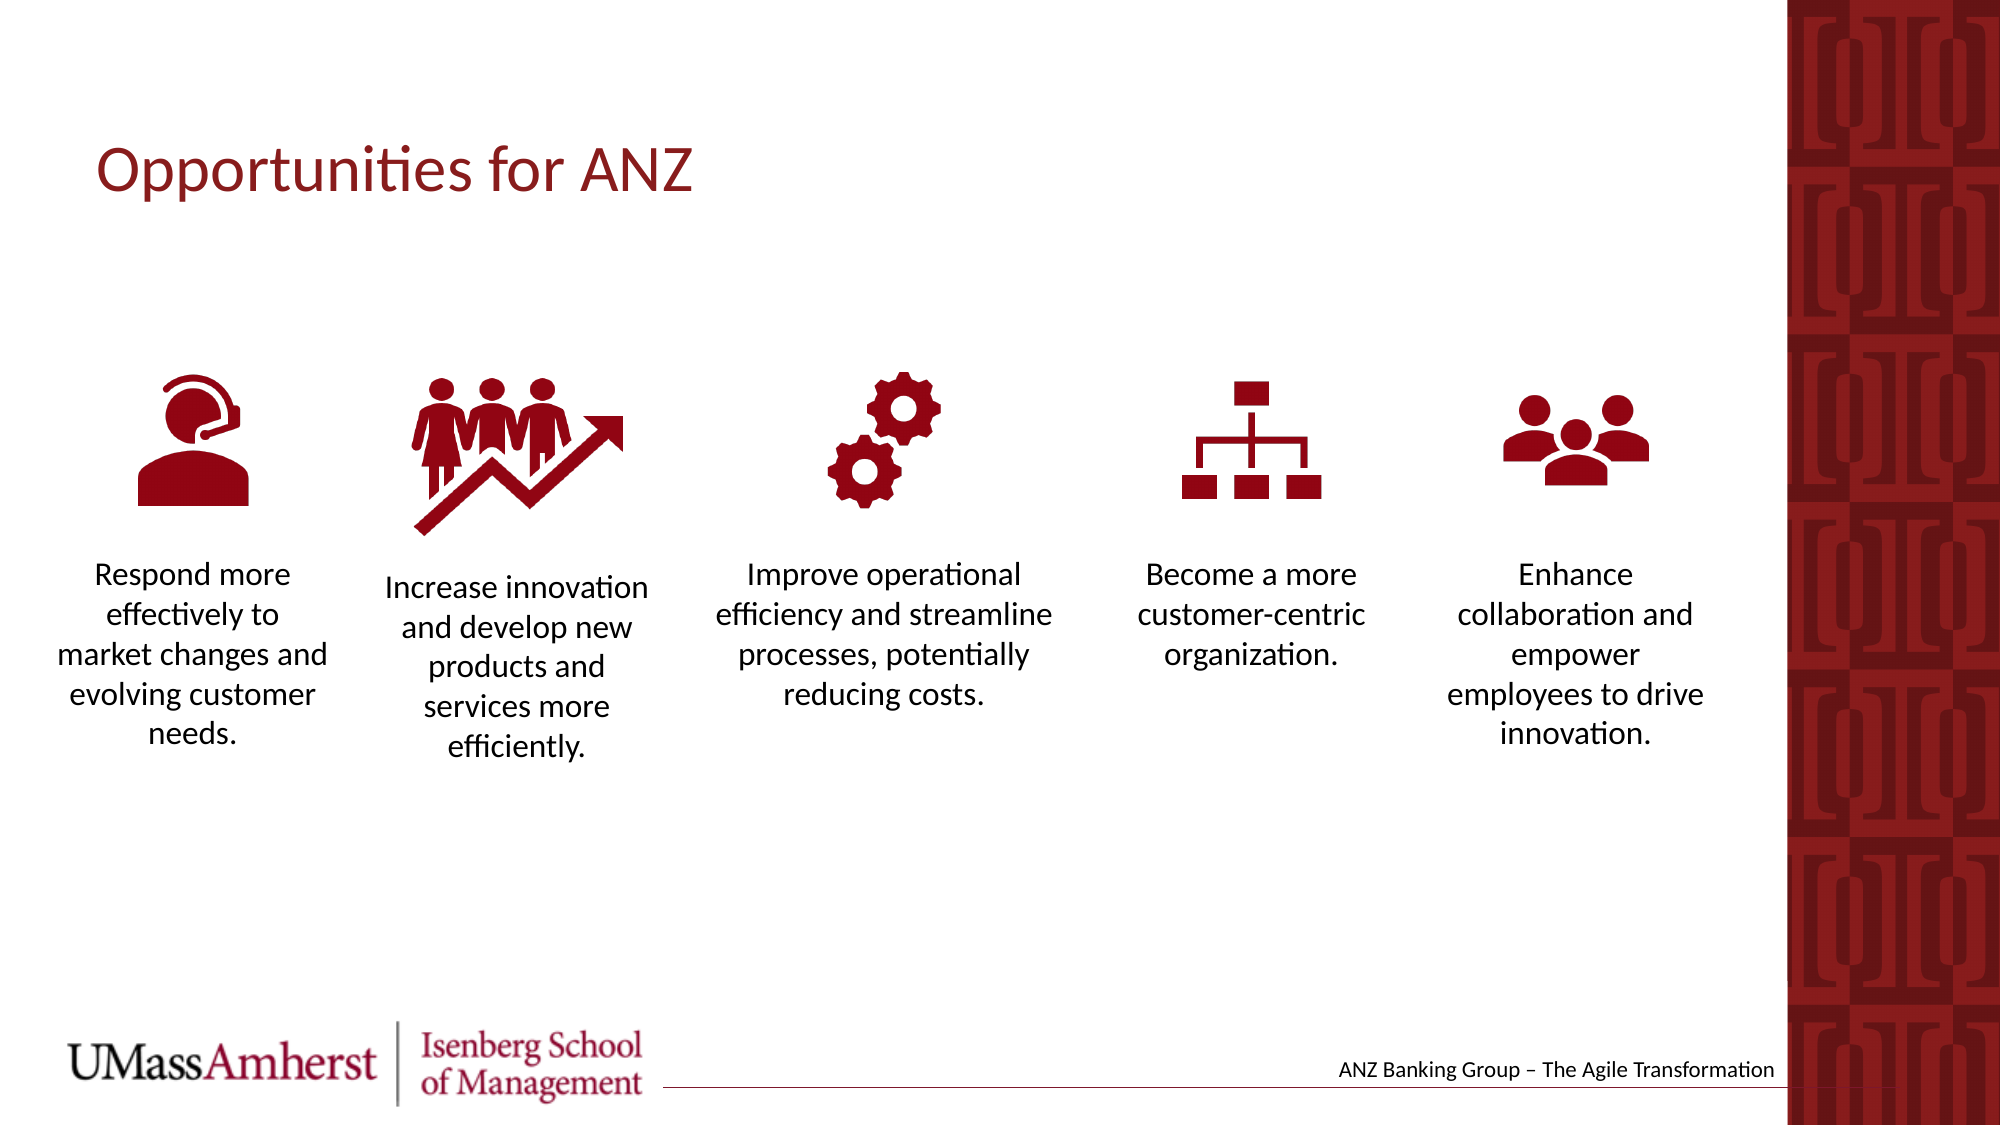

Opportunities for ANZ
Respond more effectively to market changes and evolving customer needs.
Increase innovation and develop new products and services more efficiently.
Improve operational efficiency and streamline processes, potentially reducing costs.
Become a more customer-centric organization.
Enhance collaboration and empower employees to drive innovation.